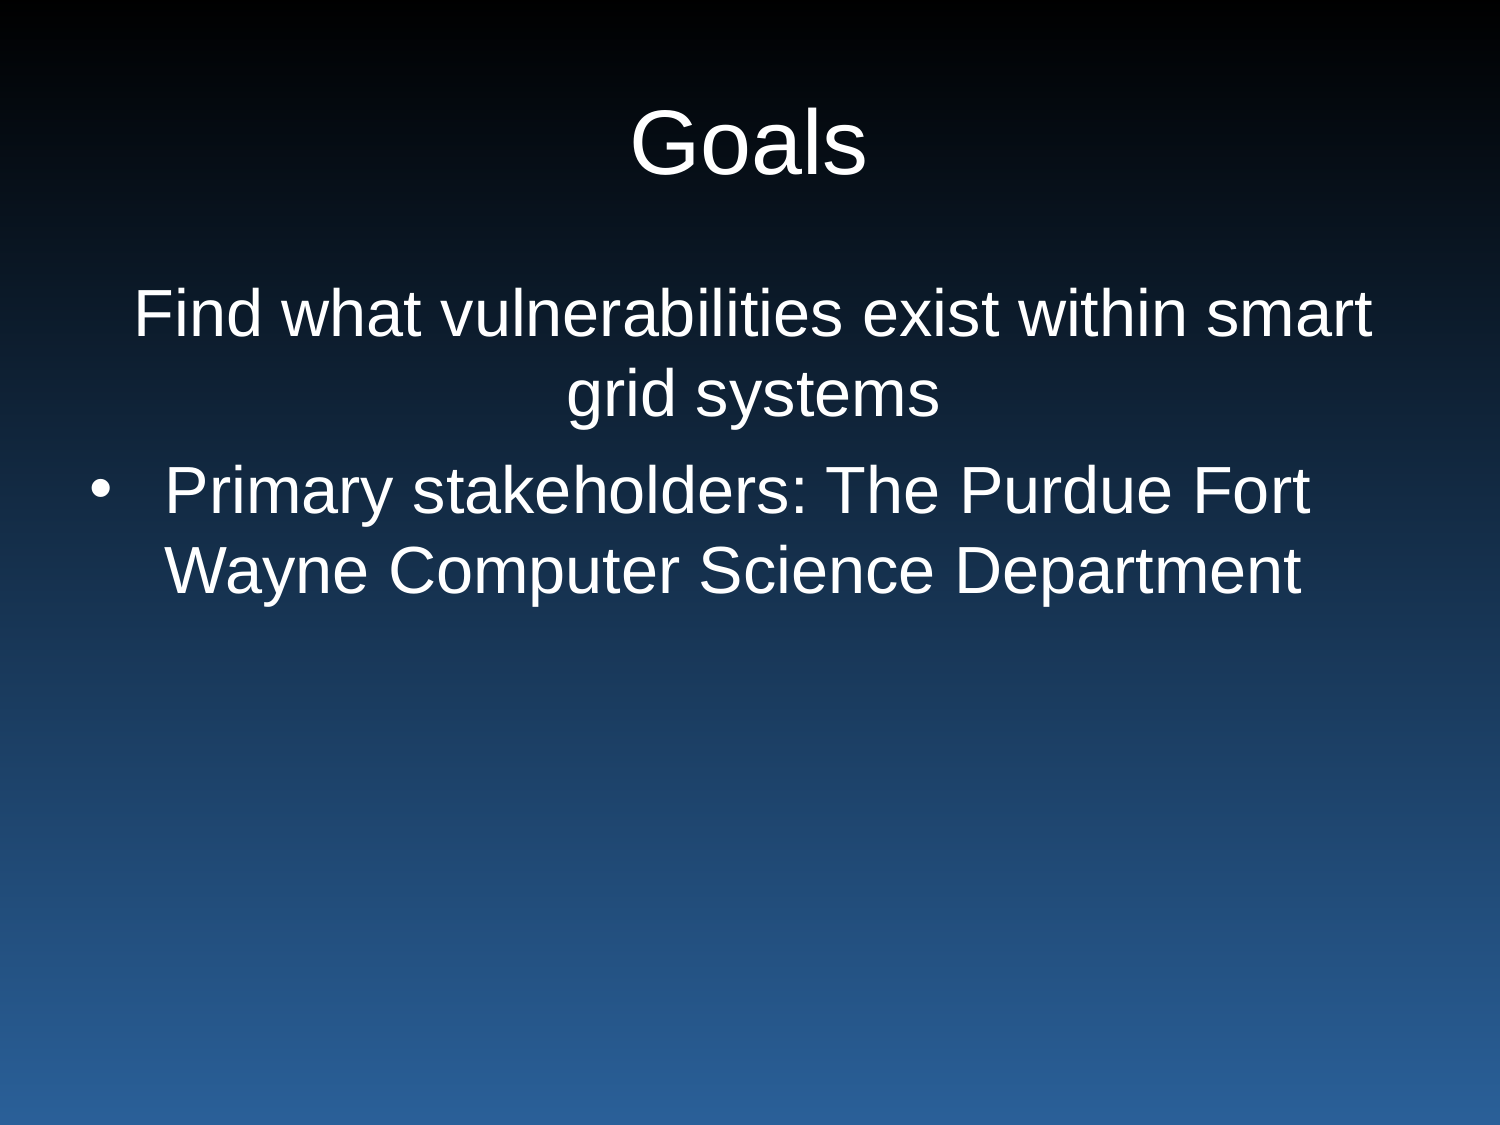

# Goals
Find what vulnerabilities exist within smart grid systems
Primary stakeholders: The Purdue Fort Wayne Computer Science Department